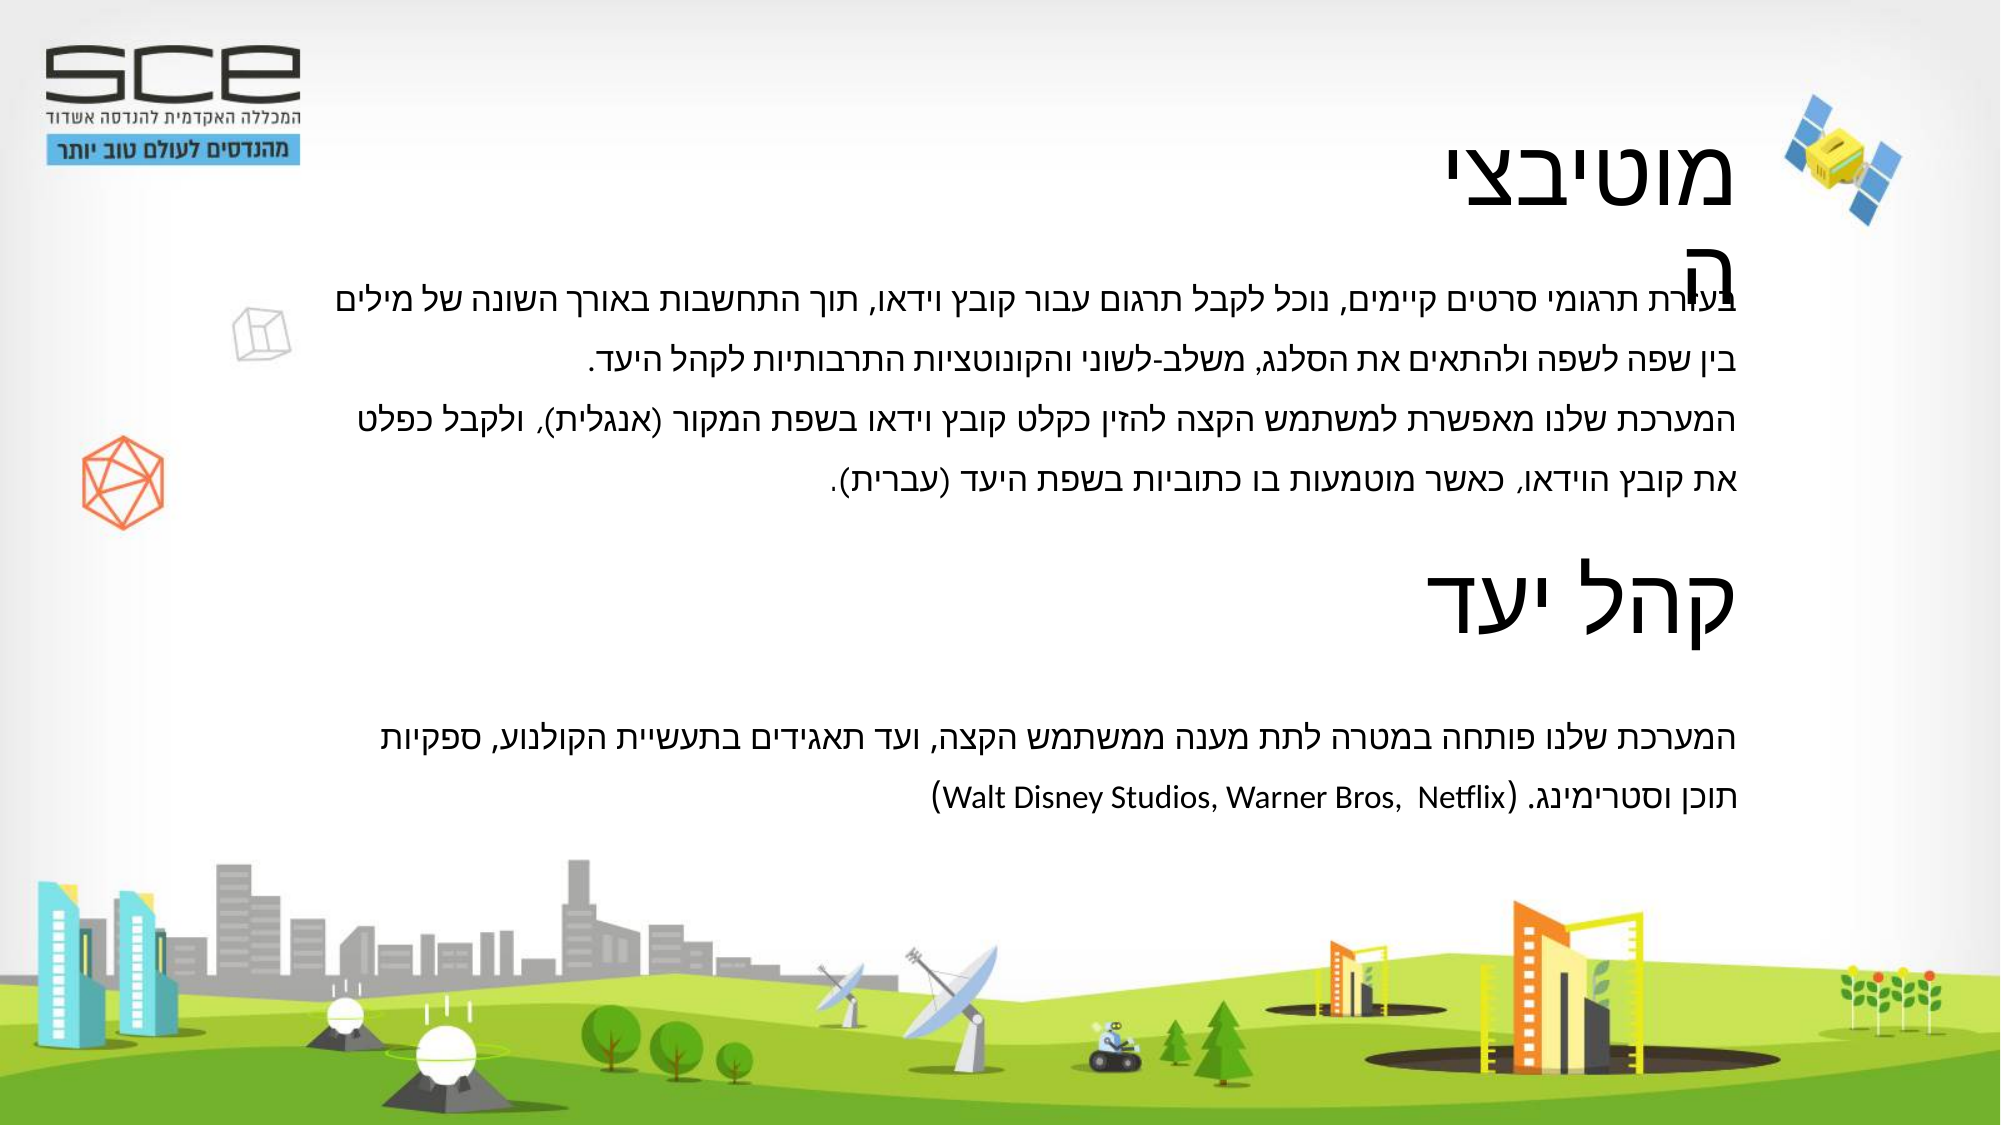

# מוטיבציה
בעזרת תרגומי סרטים קיימים, נוכל לקבל תרגום עבור קובץ וידאו, תוך התחשבות באורך השונה של מילים בין שפה לשפה ולהתאים את הסלנג, משלב-לשוני והקונוטציות התרבותיות לקהל היעד.
המערכת שלנו מאפשרת למשתמש הקצה להזין כקלט קובץ וידאו בשפת המקור (אנגלית), ולקבל כפלט את קובץ הוידאו, כאשר מוטמעות בו כתוביות בשפת היעד (עברית).
קהל יעד
המערכת שלנו פותחה במטרה לתת מענה ממשתמש הקצה, ועד תאגידים בתעשיית הקולנוע, ספקיות תוכן וסטרימינג. (Walt Disney Studios, Warner Bros,  Netflix)